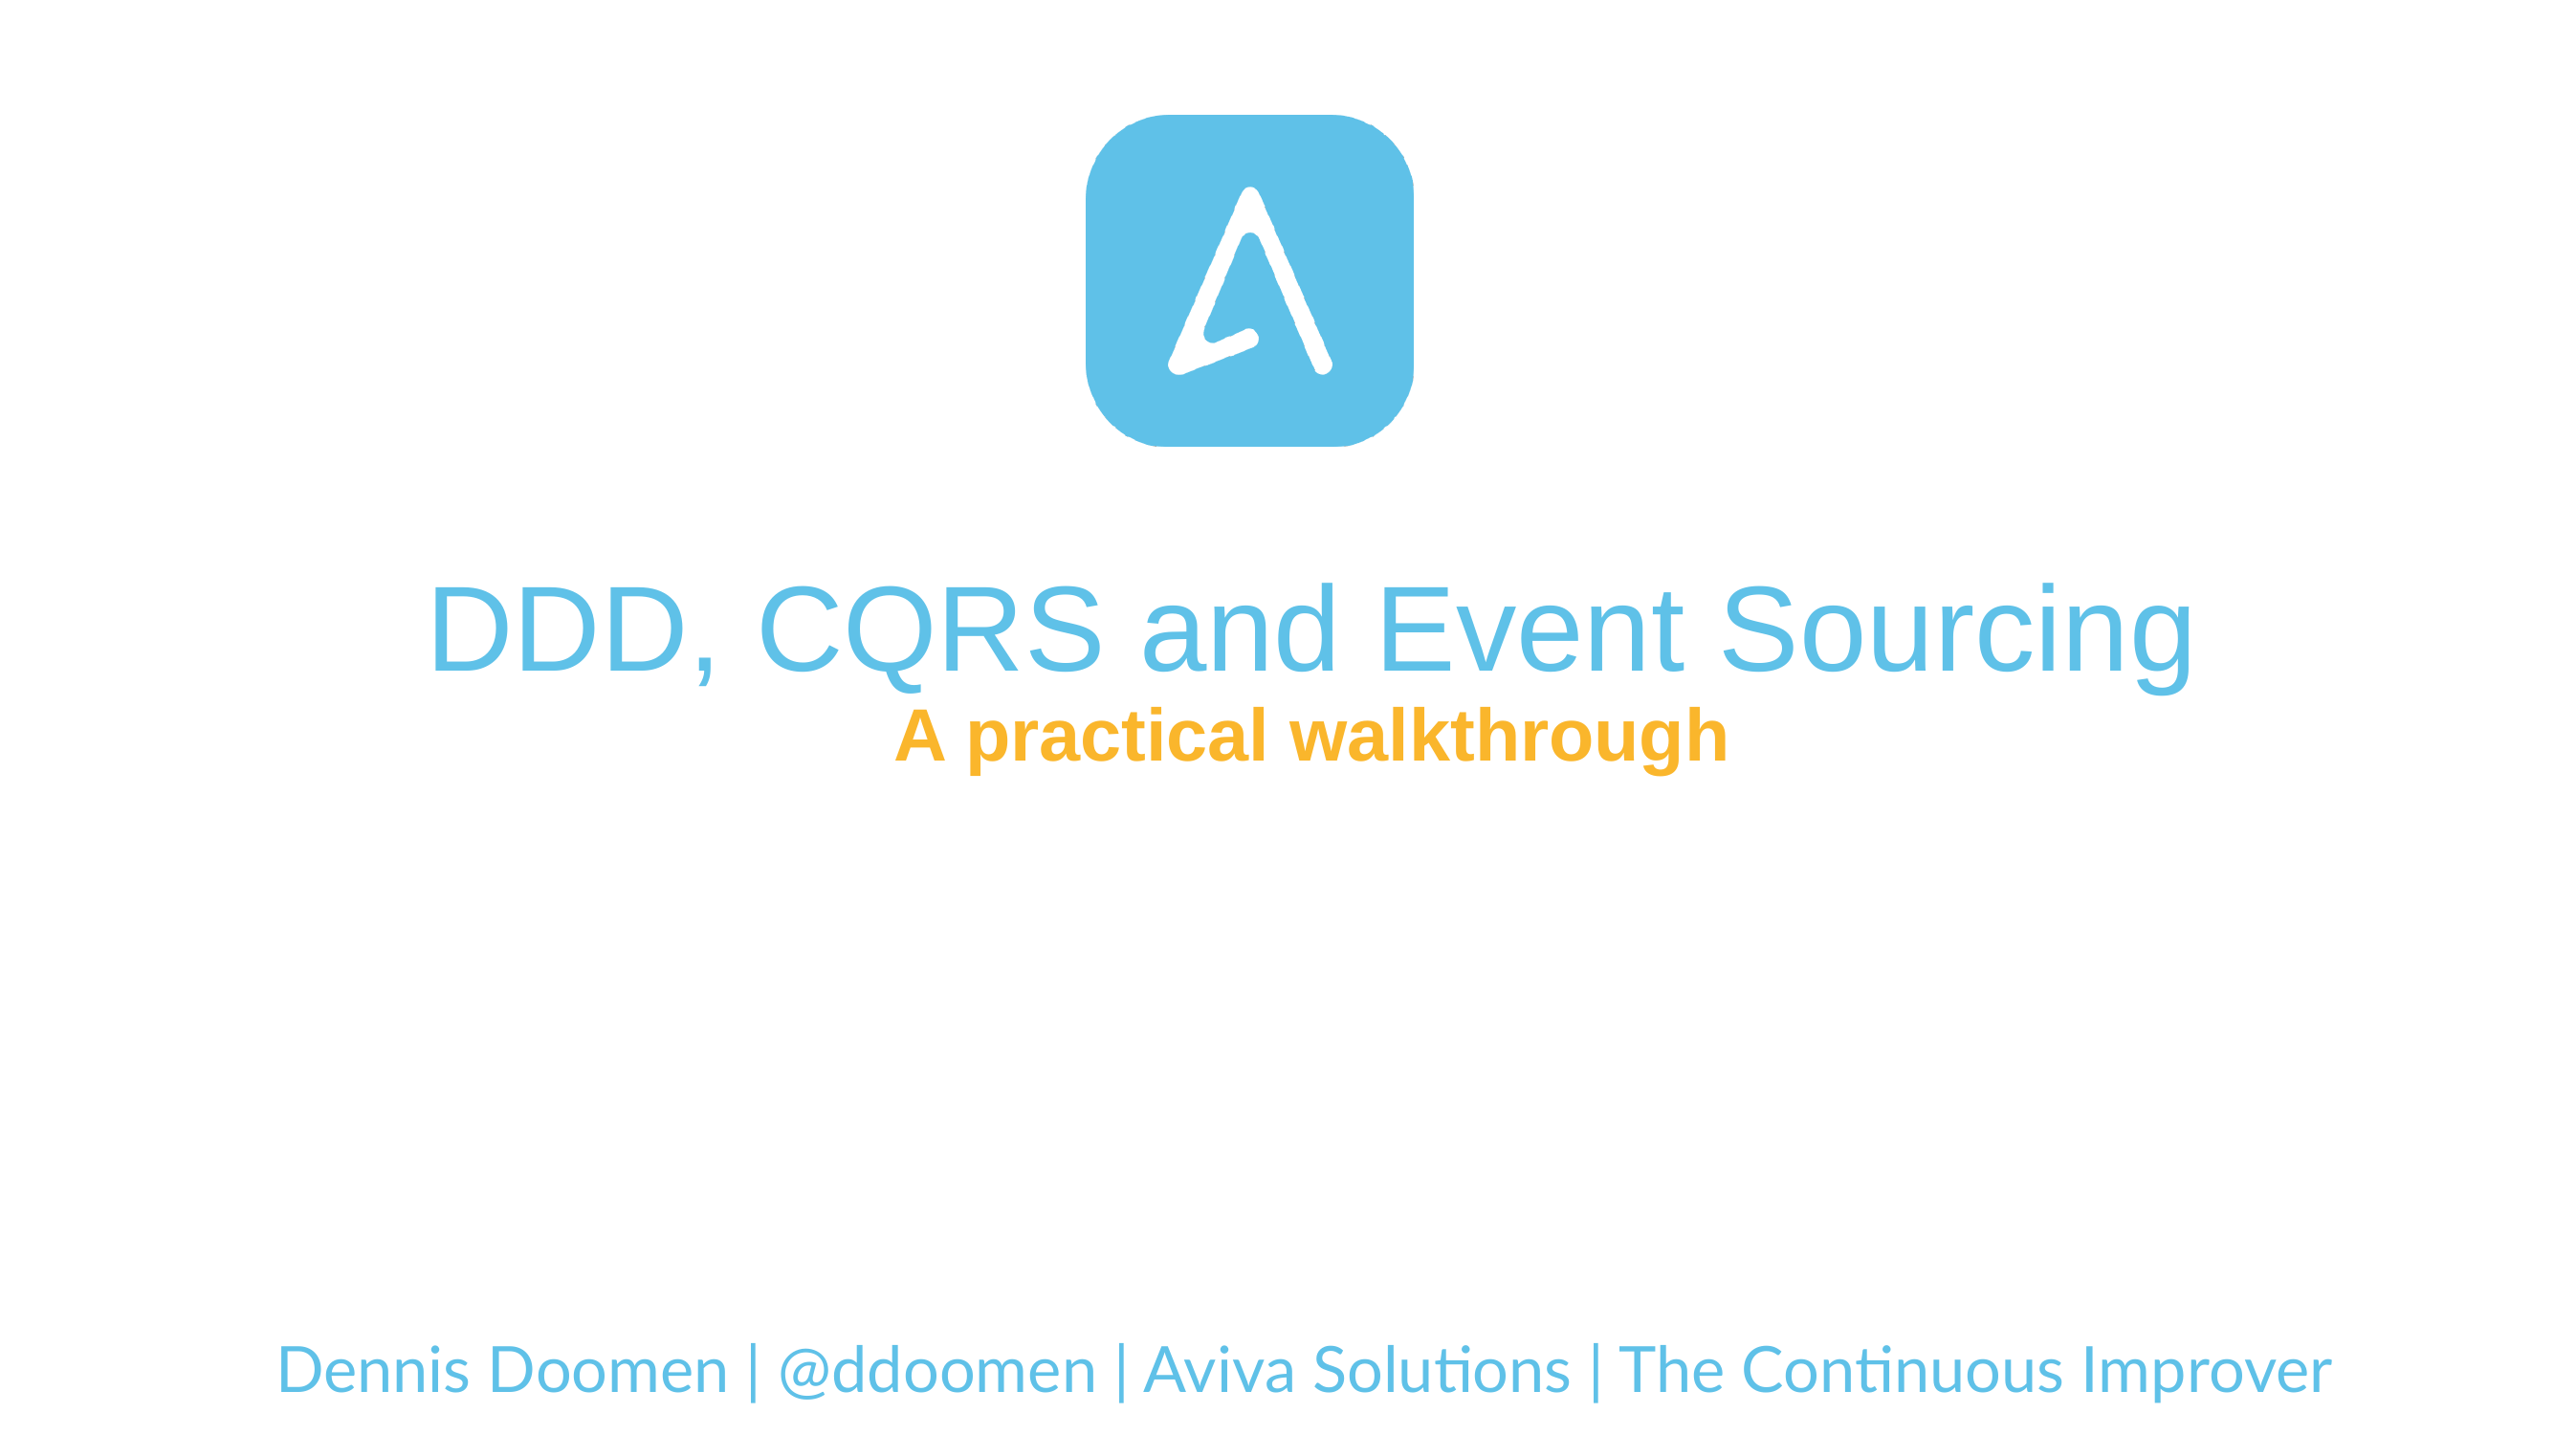

# DDD, CQRS and Event Sourcing A practical walkthrough
Dennis Doomen | @ddoomen | Aviva Solutions | The Continuous Improver